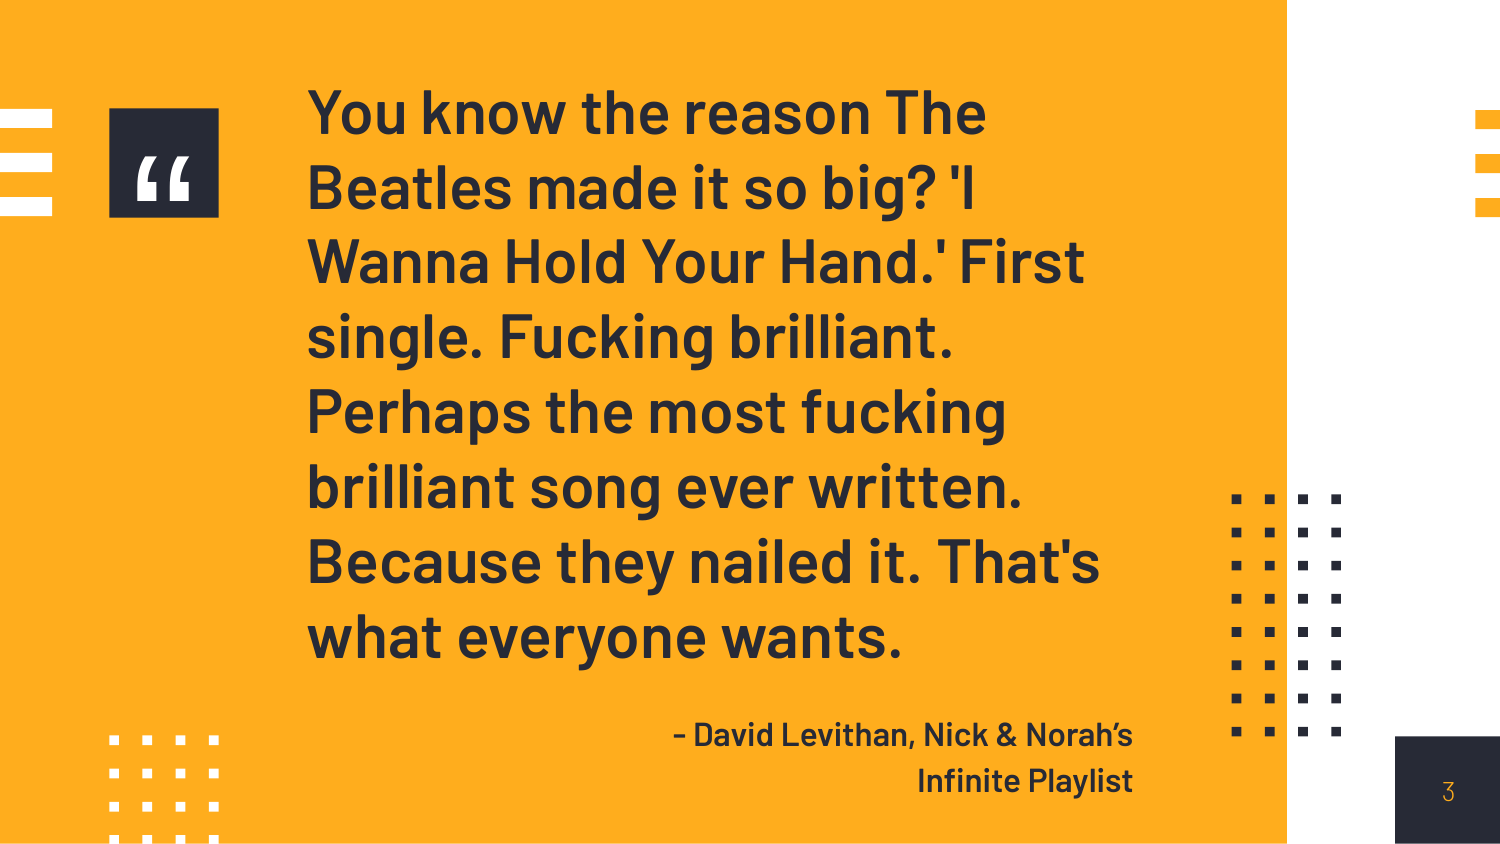

You know the reason The Beatles made it so big? 'I Wanna Hold Your Hand.' First single. Fucking brilliant. Perhaps the most fucking brilliant song ever written. Because they nailed it. That's what everyone wants.
		- David Levithan, Nick & Norah’s Infinite Playlist
3